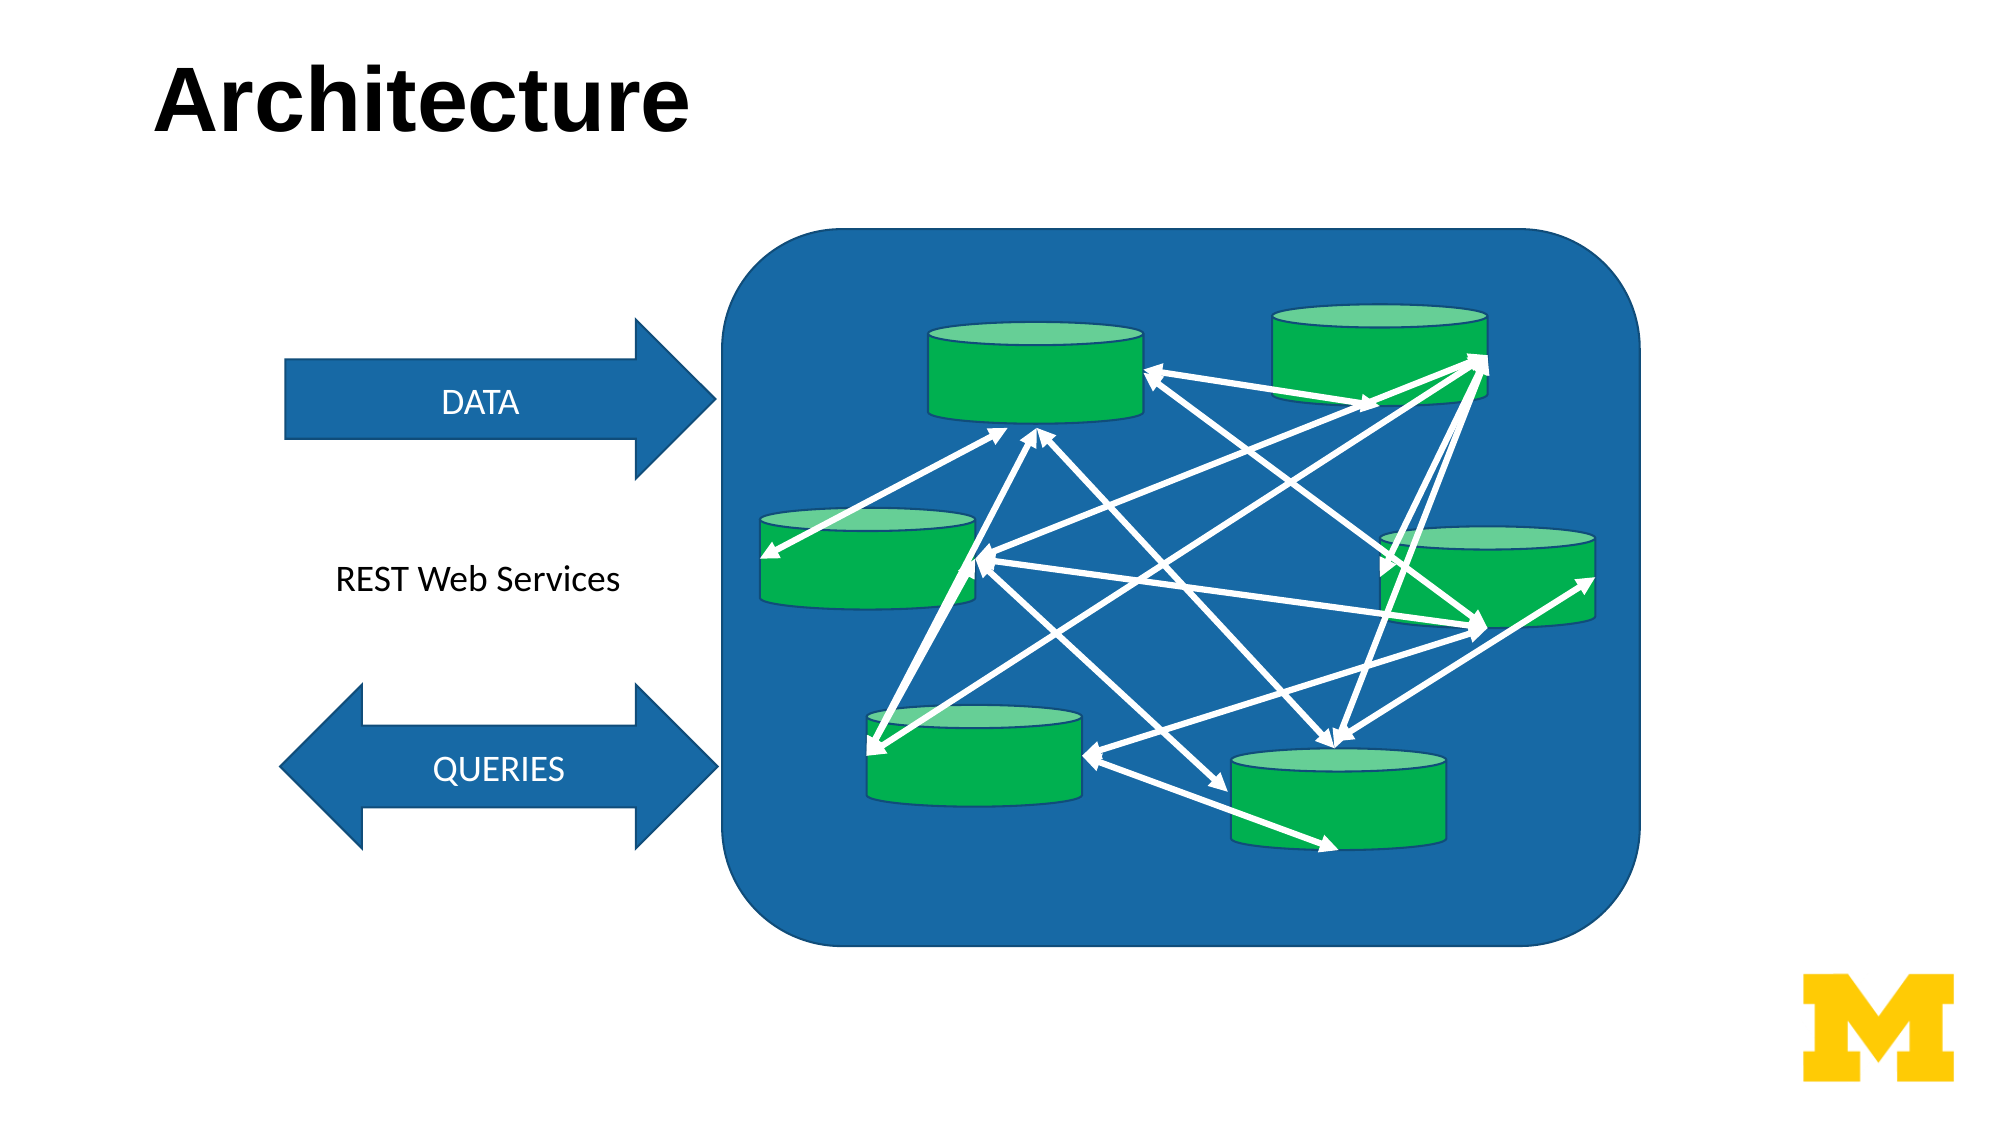

# Architecture

DATA

REST Web Services
QUERIES